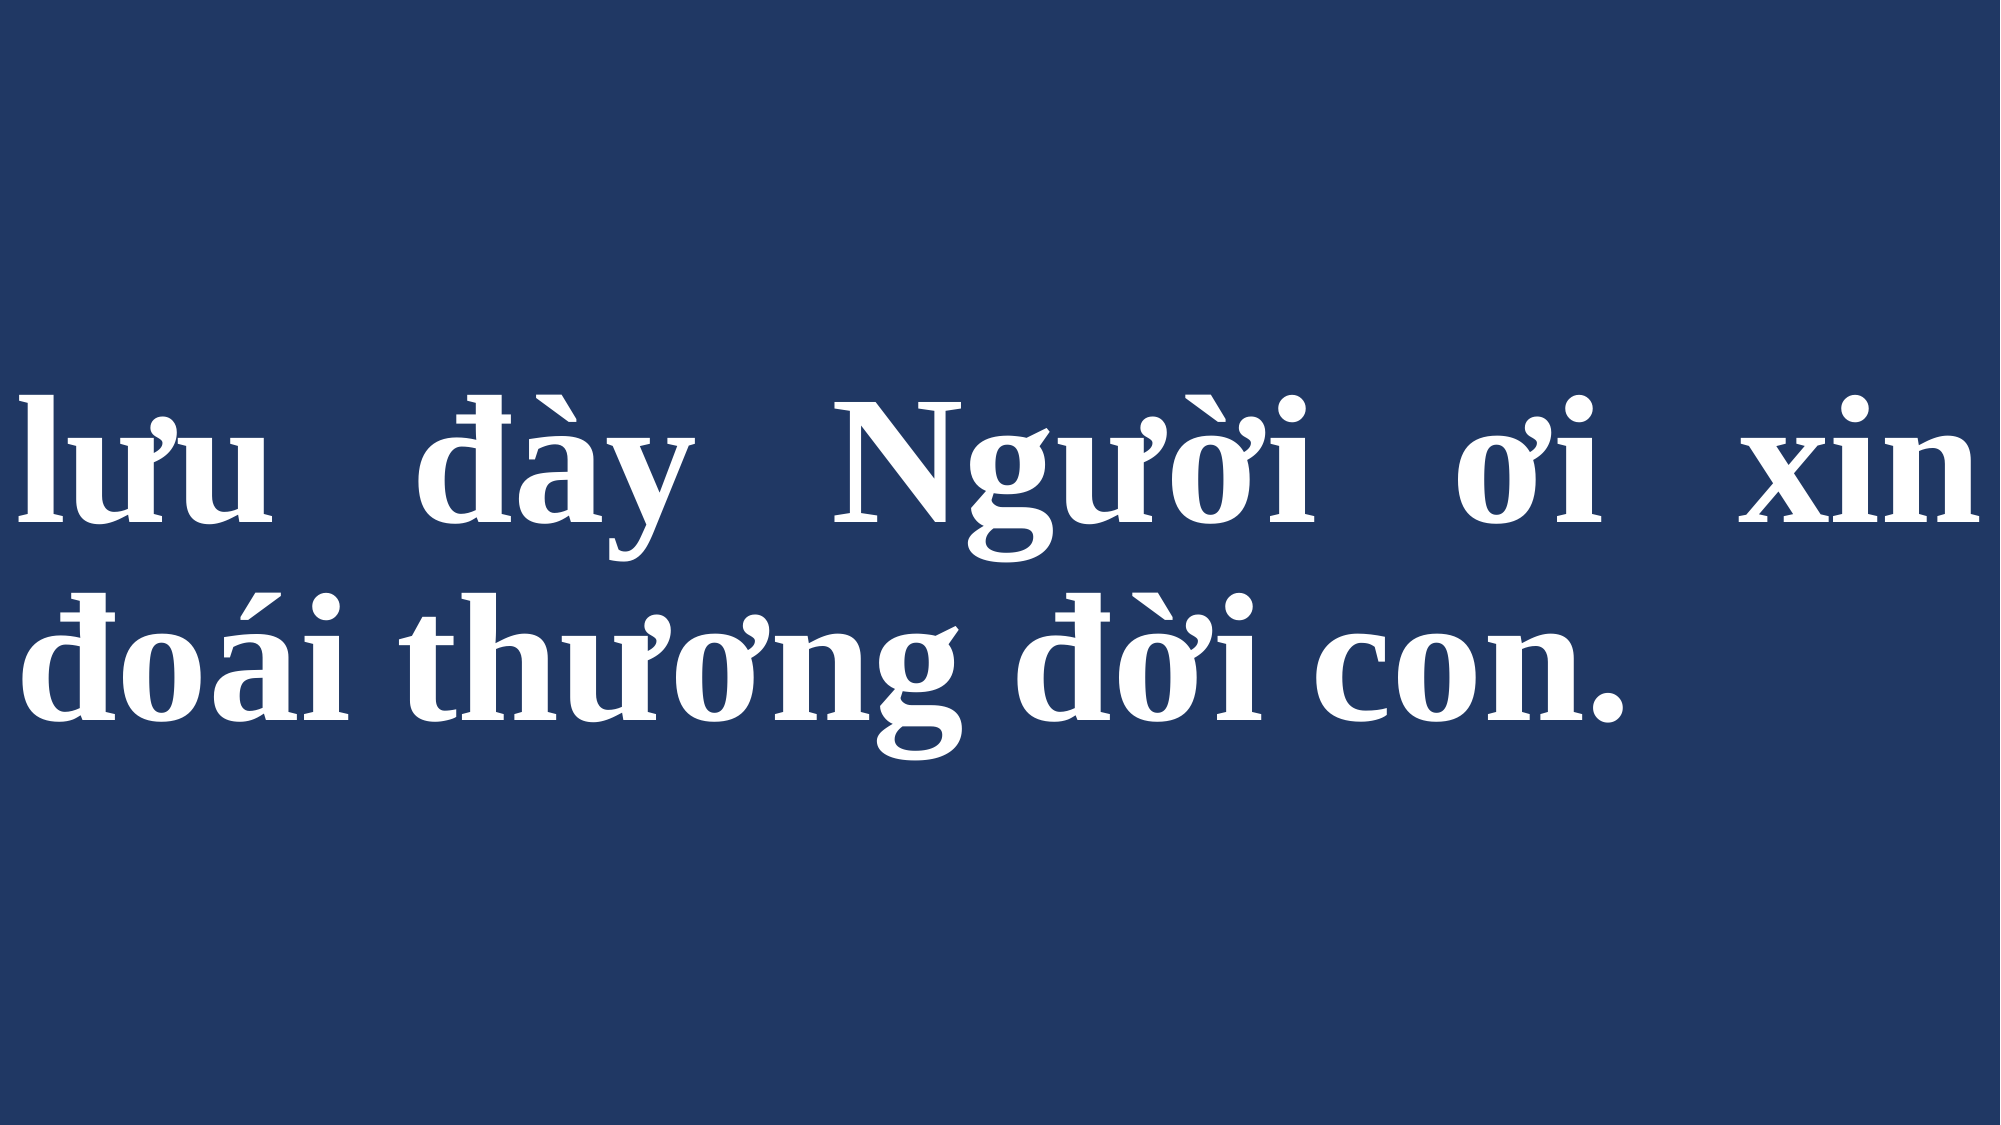

# lưu đày Người ơi xin đoái thương đời con.